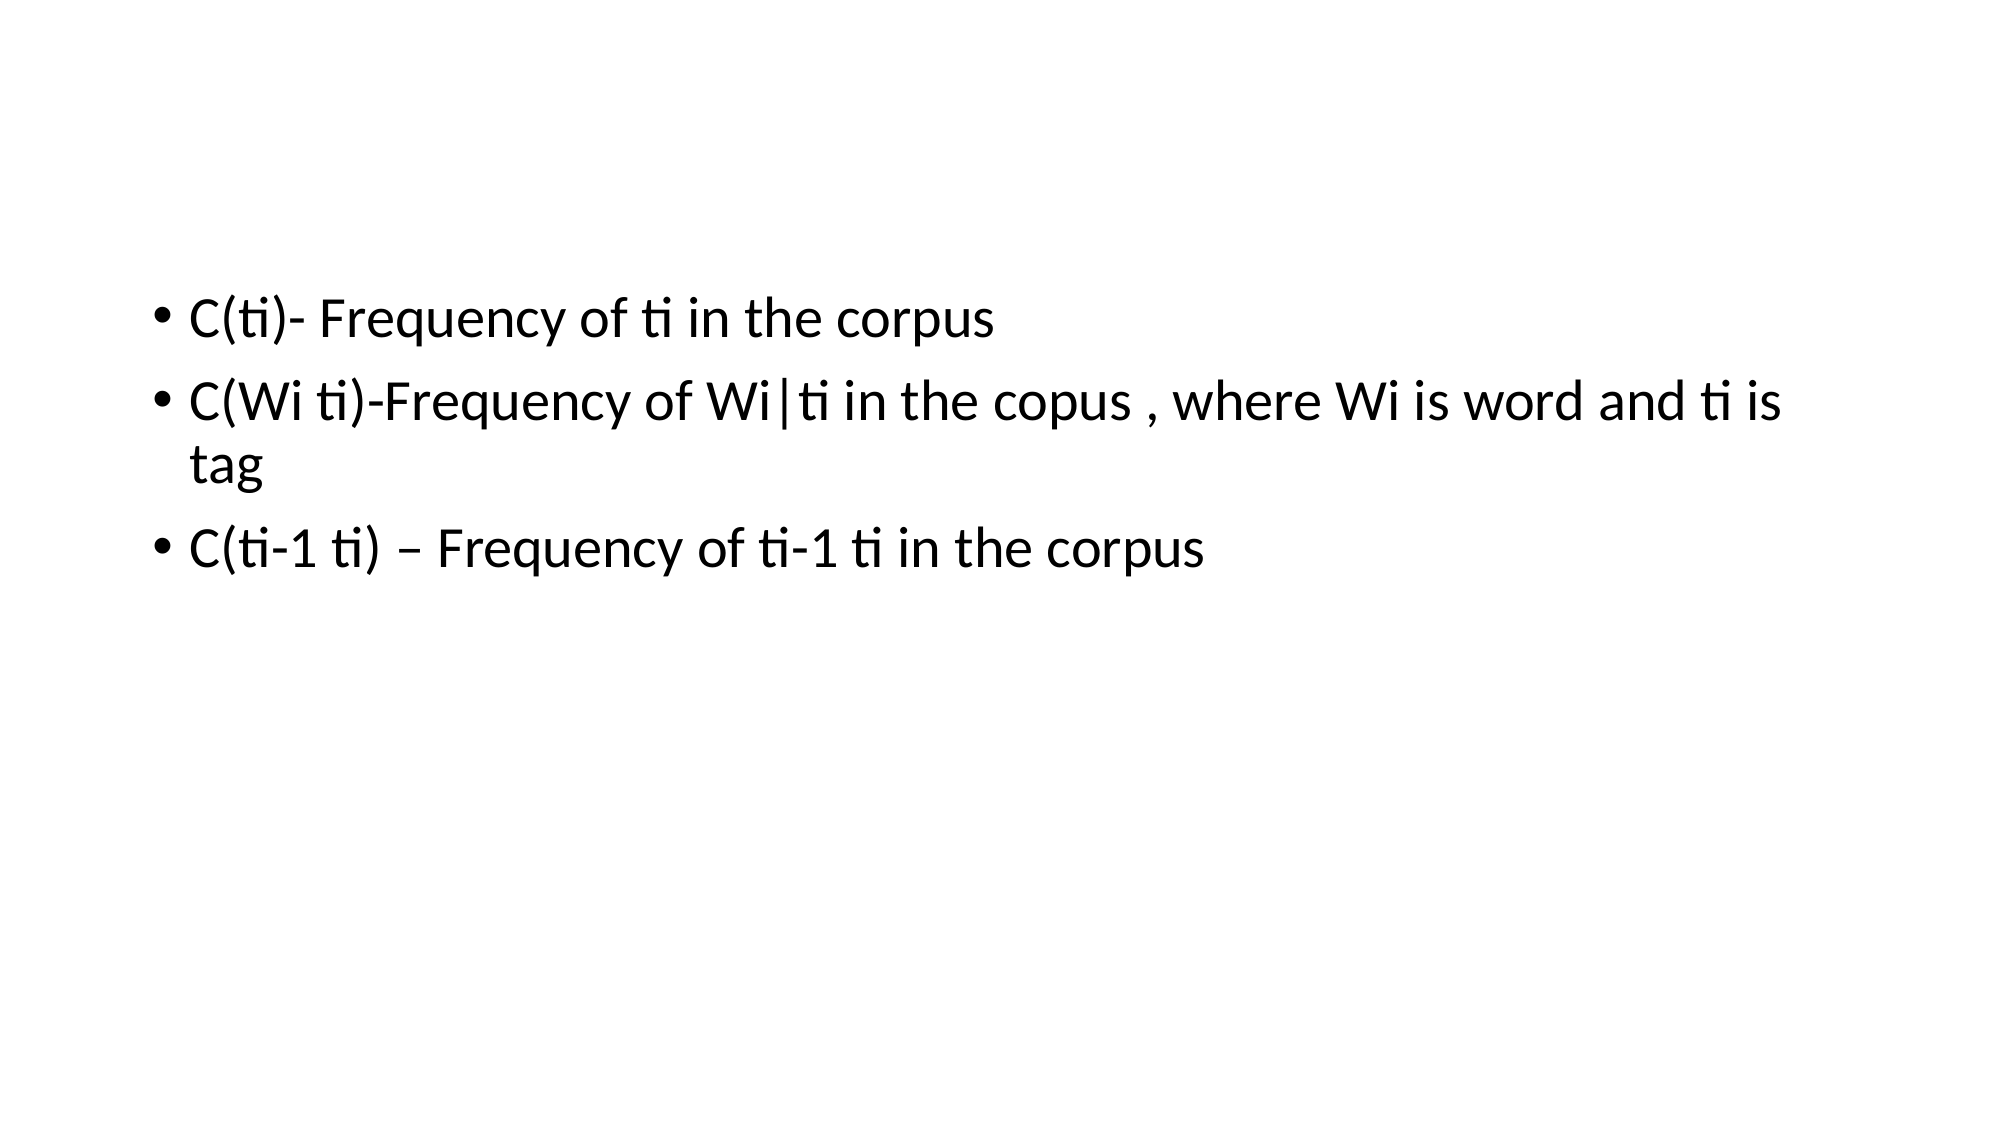

C(ti)- Frequency of ti in the corpus
C(Wi ti)-Frequency of Wi|ti in the copus , where Wi is word and ti is tag
C(ti-1 ti) – Frequency of ti-1 ti in the corpus